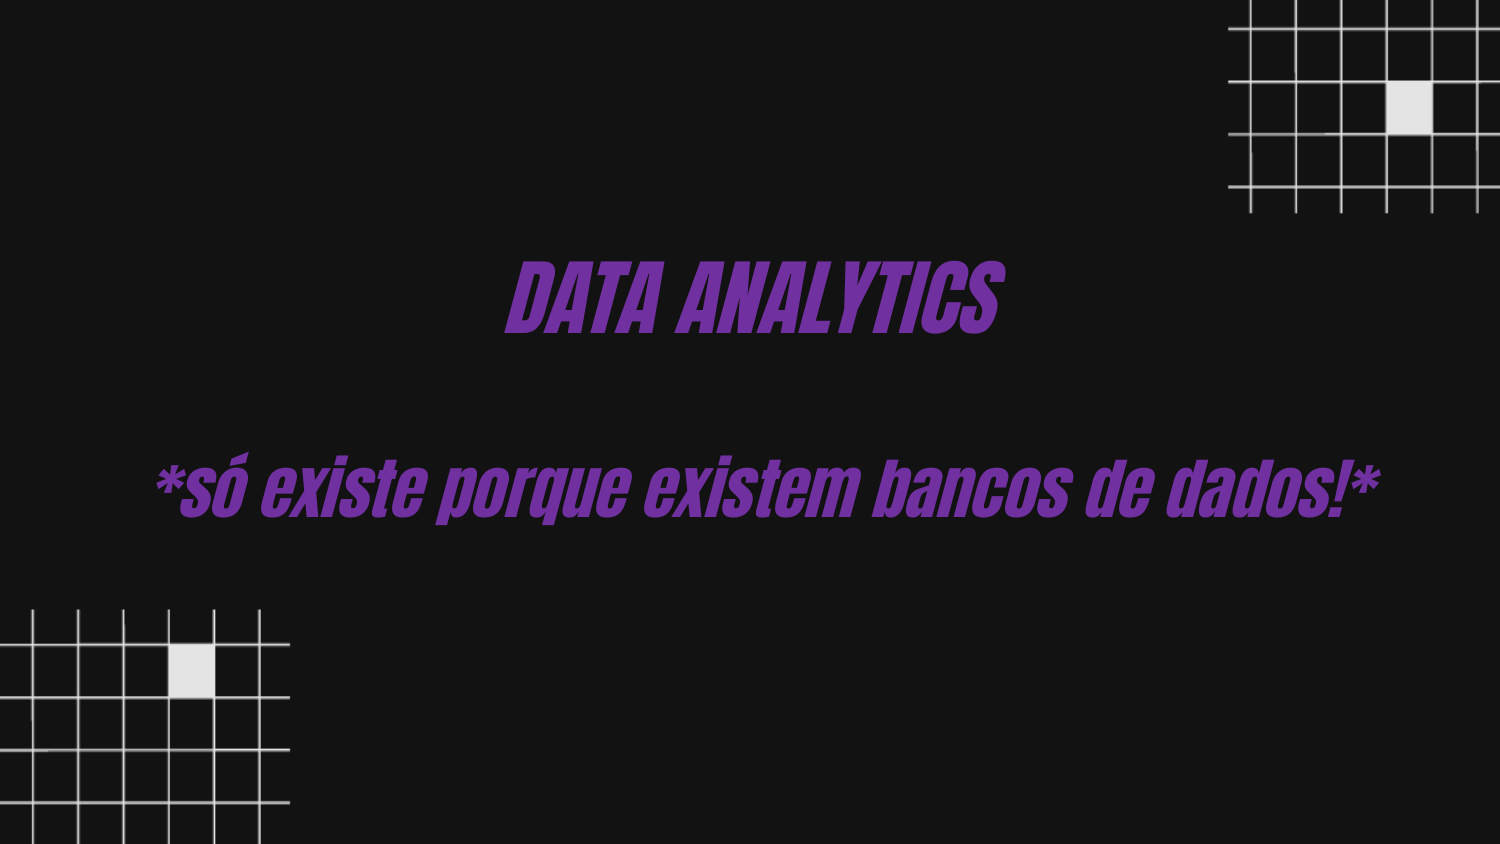

DATA ANALYTICS

      *só existe porque existem bancos de dados!*